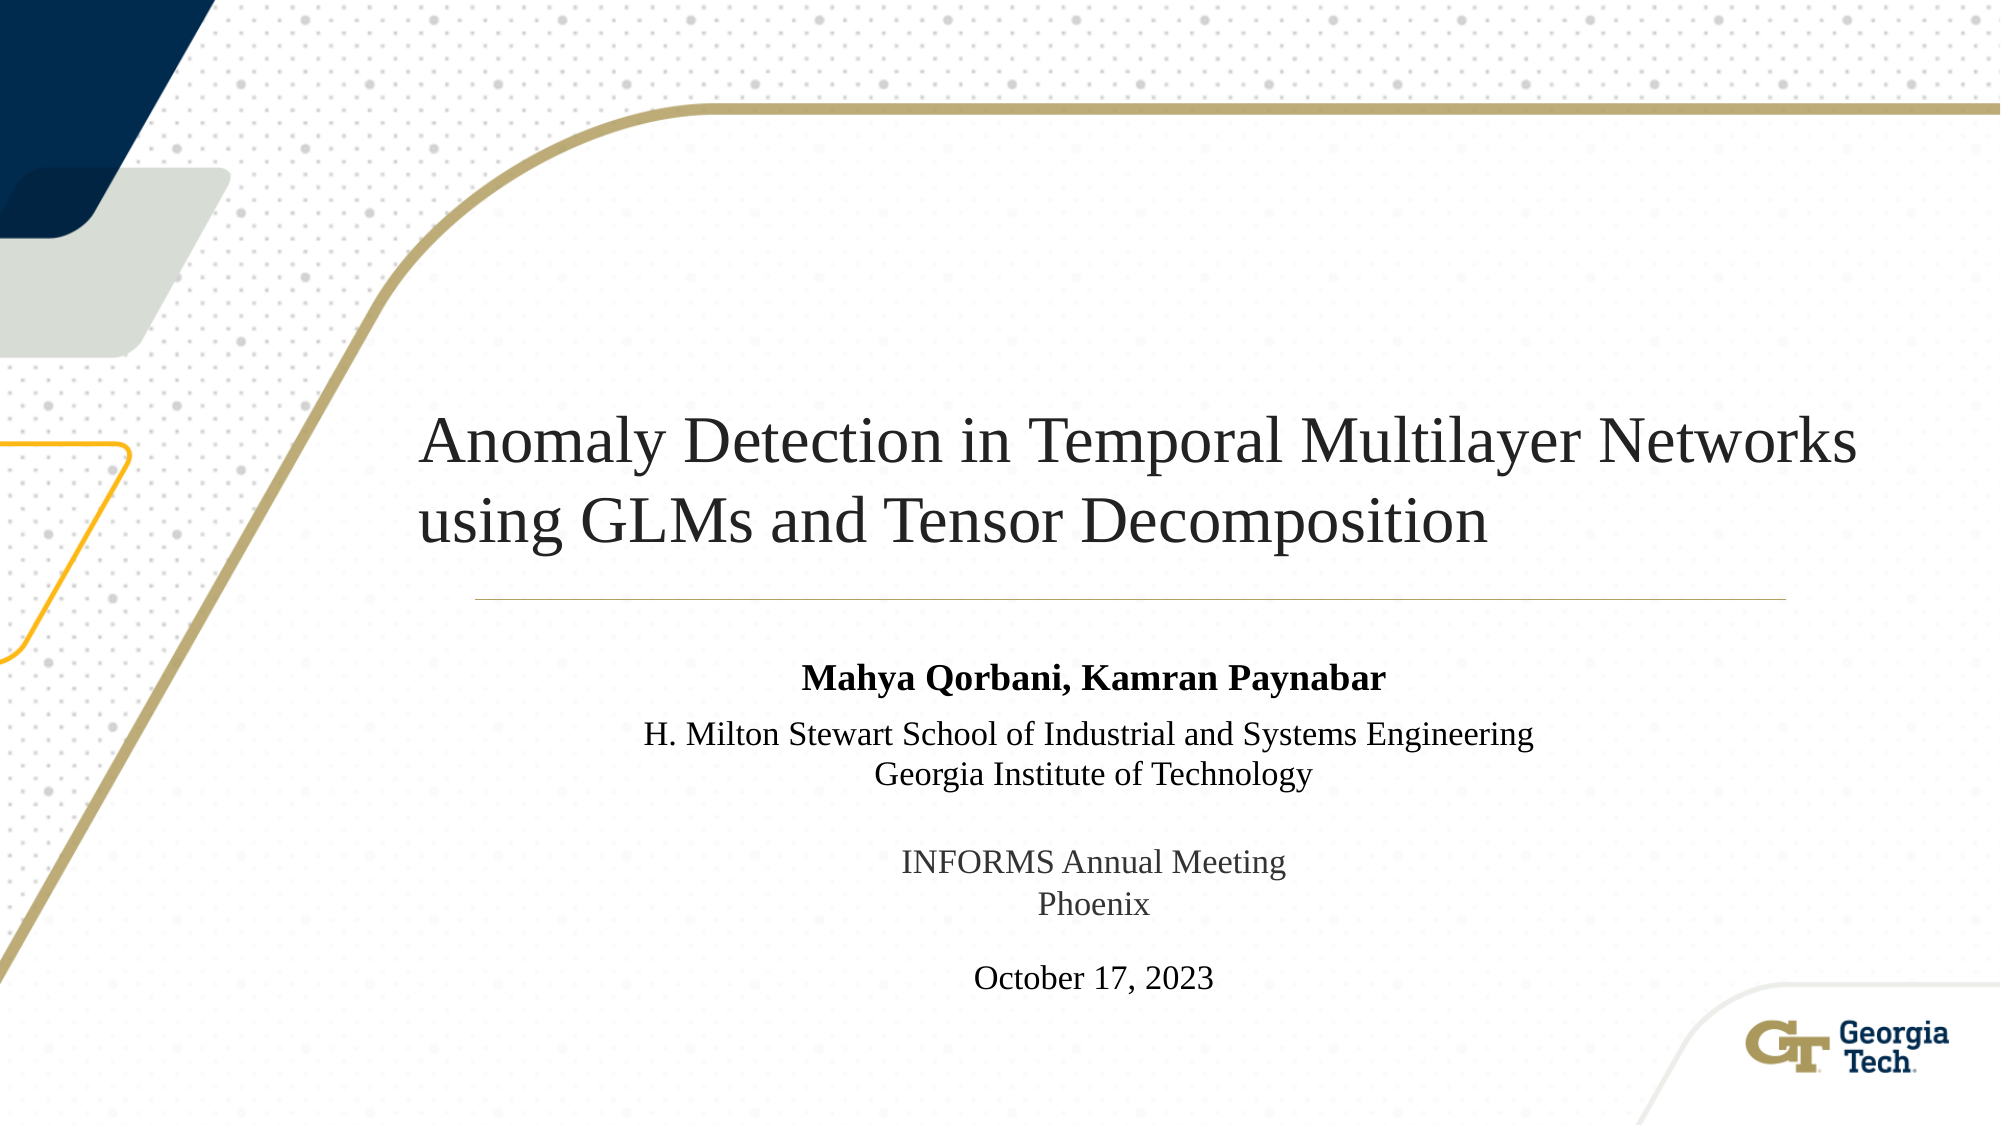

# Anomaly Detection in Temporal Multilayer Networks using GLMs and Tensor Decomposition
Mahya Qorbani, Kamran Paynabar
H. Milton Stewart School of Industrial and Systems Engineering
Georgia Institute of Technology

INFORMS Annual Meeting
Phoenix

October 17, 2023